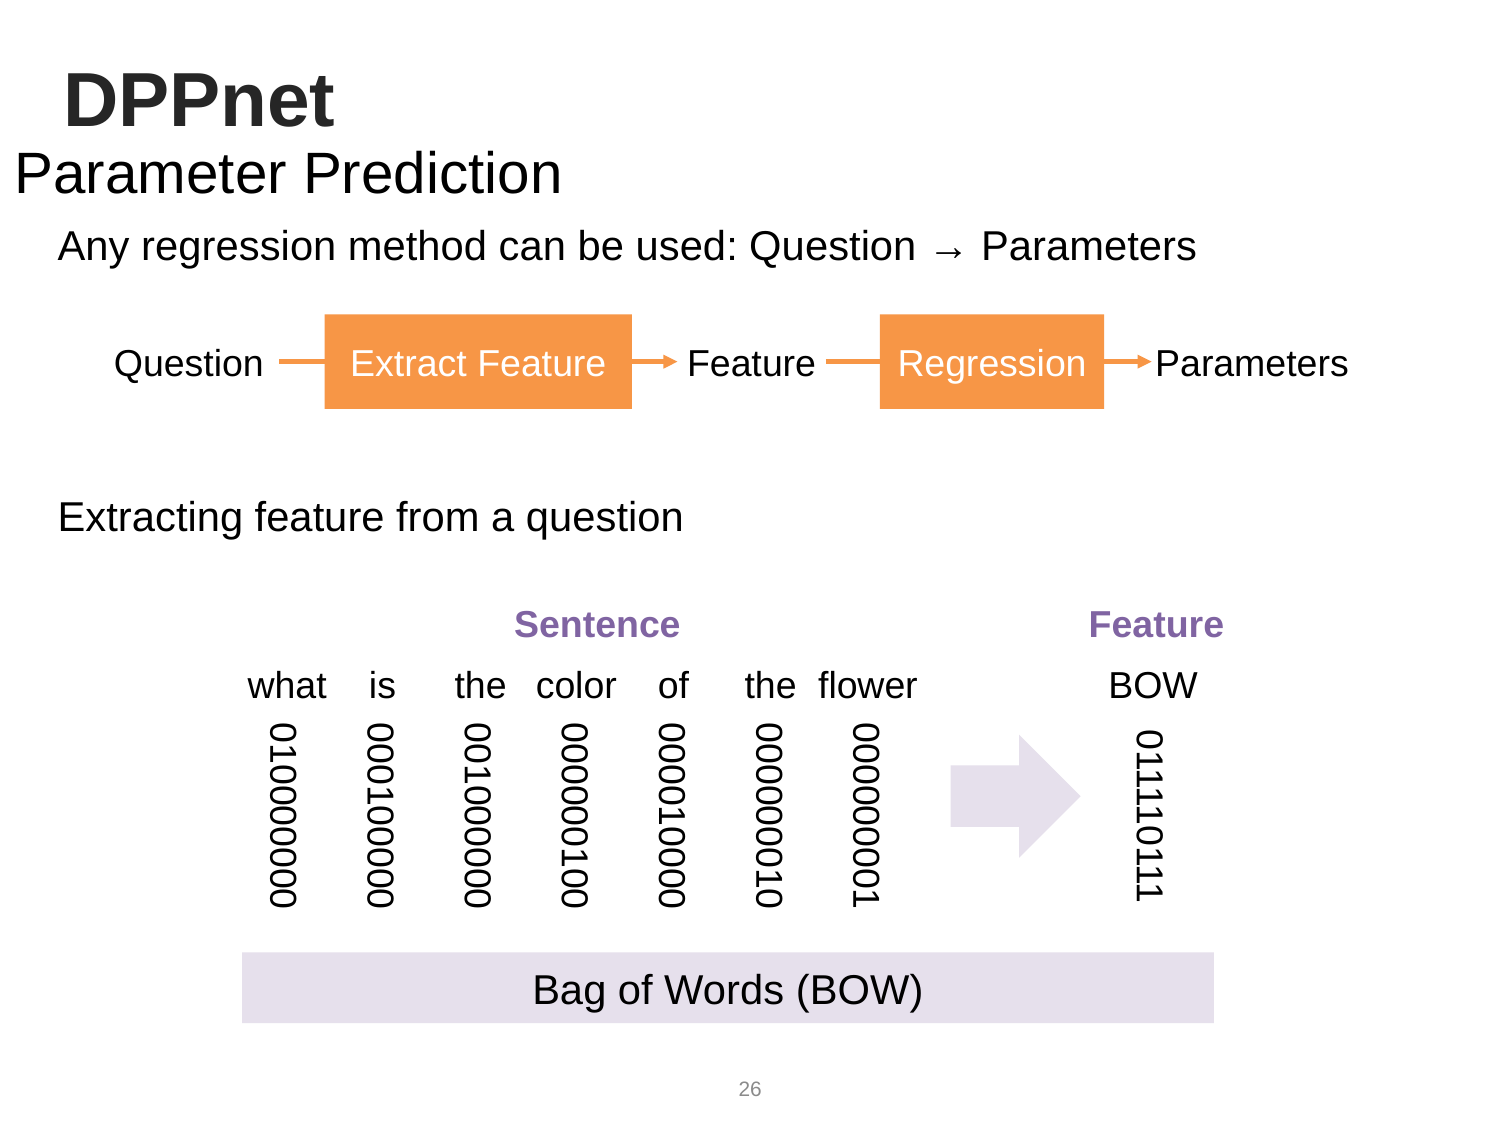

# DPPnet
Parameter Prediction
Any regression method can be used: Question → Parameters
Question
Extract Feature
Feature
Regression
Parameters
Extracting feature from a question
Sentence
Feature
what
is
the
color
of
the
flower
BOW
010000000
000100000
001000000
000000100
000010000
000000010
000000001
011110111

Bag of Words (BOW)
26